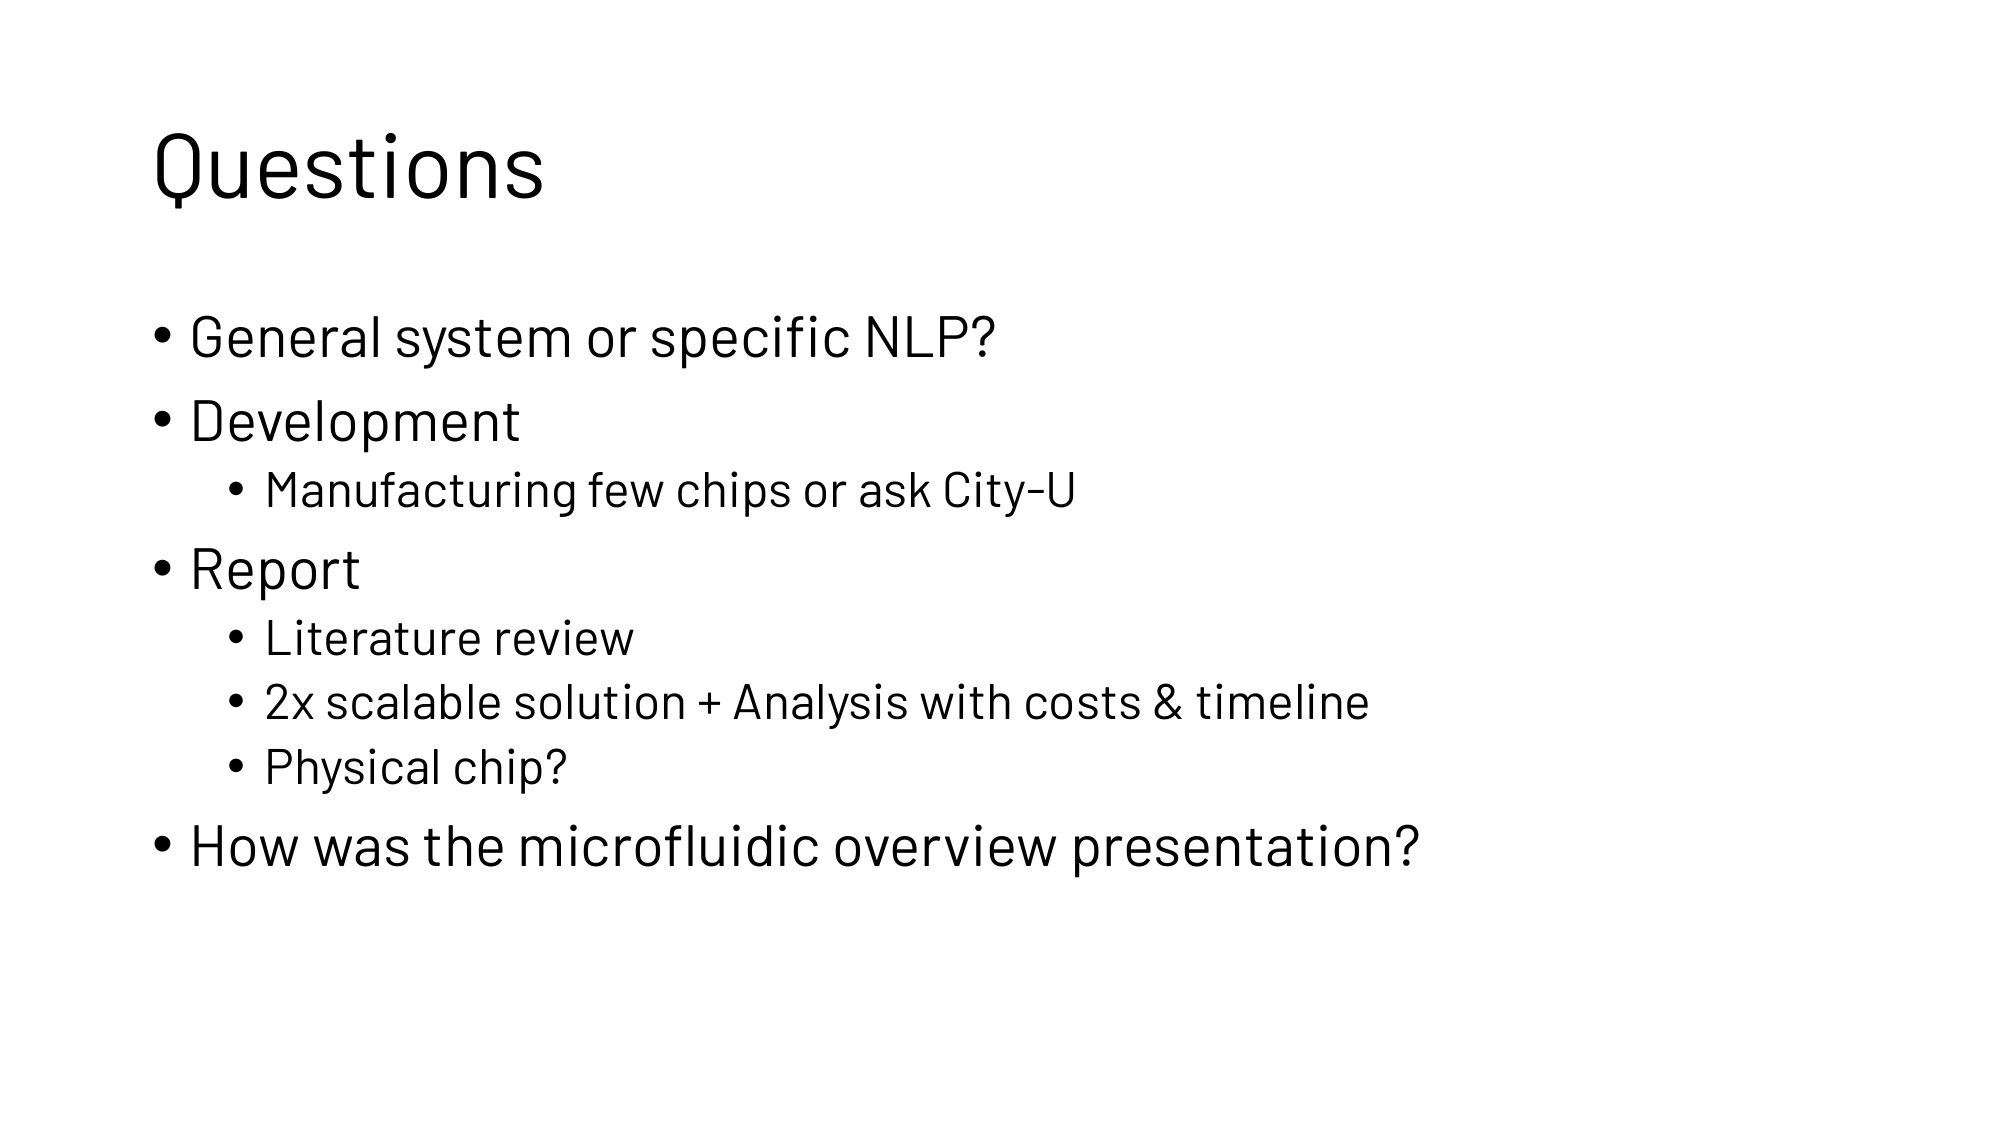

# Questions
General system or specific NLP?
Development
Manufacturing few chips or ask City-U
Report
Literature review
2x scalable solution + Analysis with costs & timeline
Physical chip?
How was the microfluidic overview presentation?